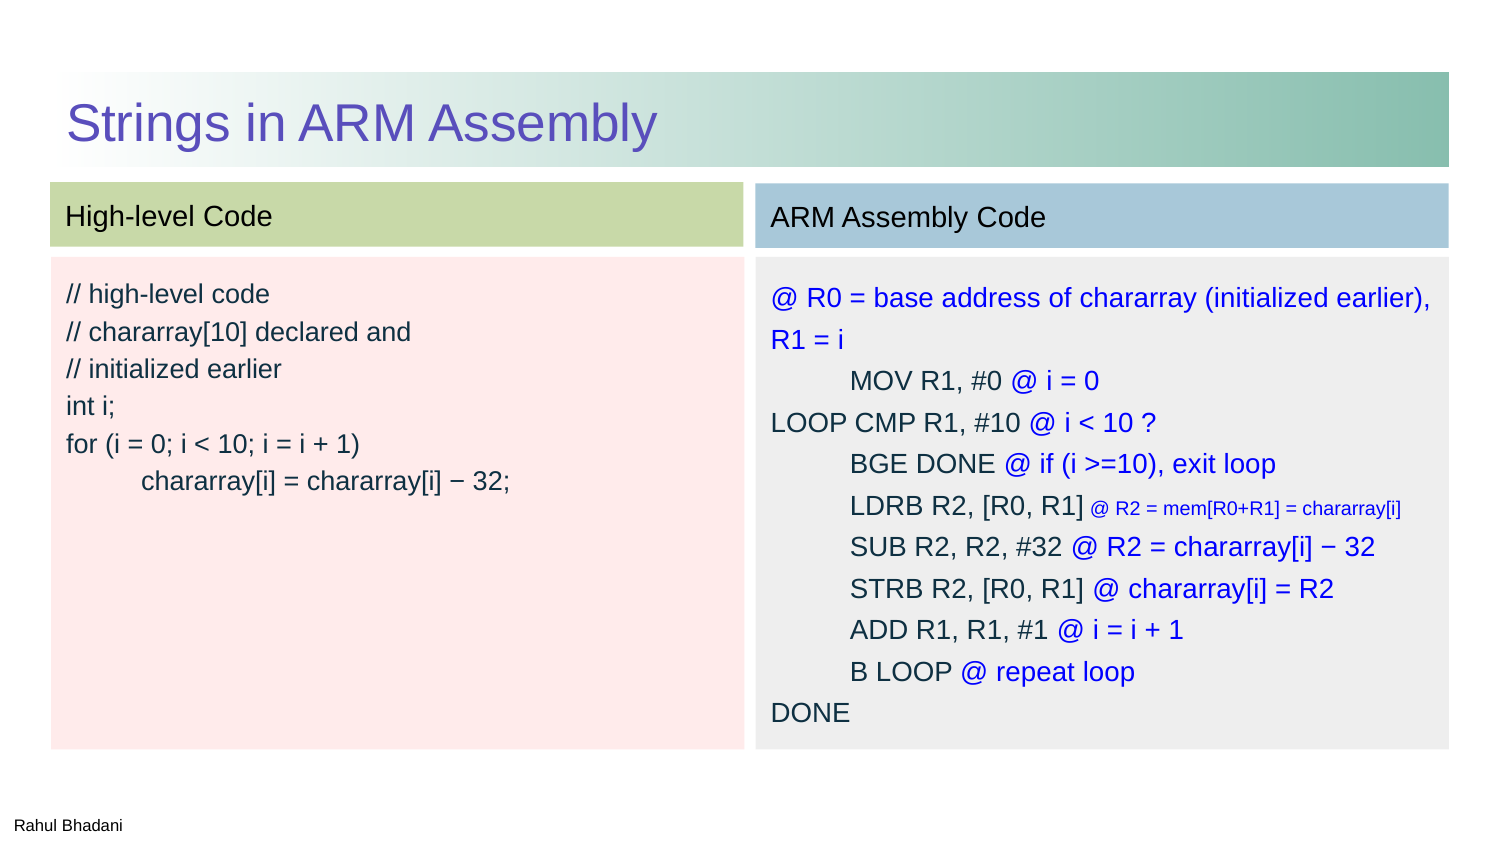

# Strings in ARM Assembly
// high-level code
// chararray[10] declared and
// initialized earlier
int i;
for (i = 0; i < 10; i = i + 1)
chararray[i] = chararray[i] − 32;

@ R0 = base address of chararray (initialized earlier), R1 = i
MOV R1, #0 @ i = 0
LOOP CMP R1, #10 @ i < 10 ?
BGE DONE @ if (i >=10), exit loop
LDRB R2, [R0, R1] @ R2 = mem[R0+R1] = chararray[i]
SUB R2, R2, #32 @ R2 = chararray[i] − 32
STRB R2, [R0, R1] @ chararray[i] = R2
ADD R1, R1, #1 @ i = i + 1
B LOOP @ repeat loop
DONE